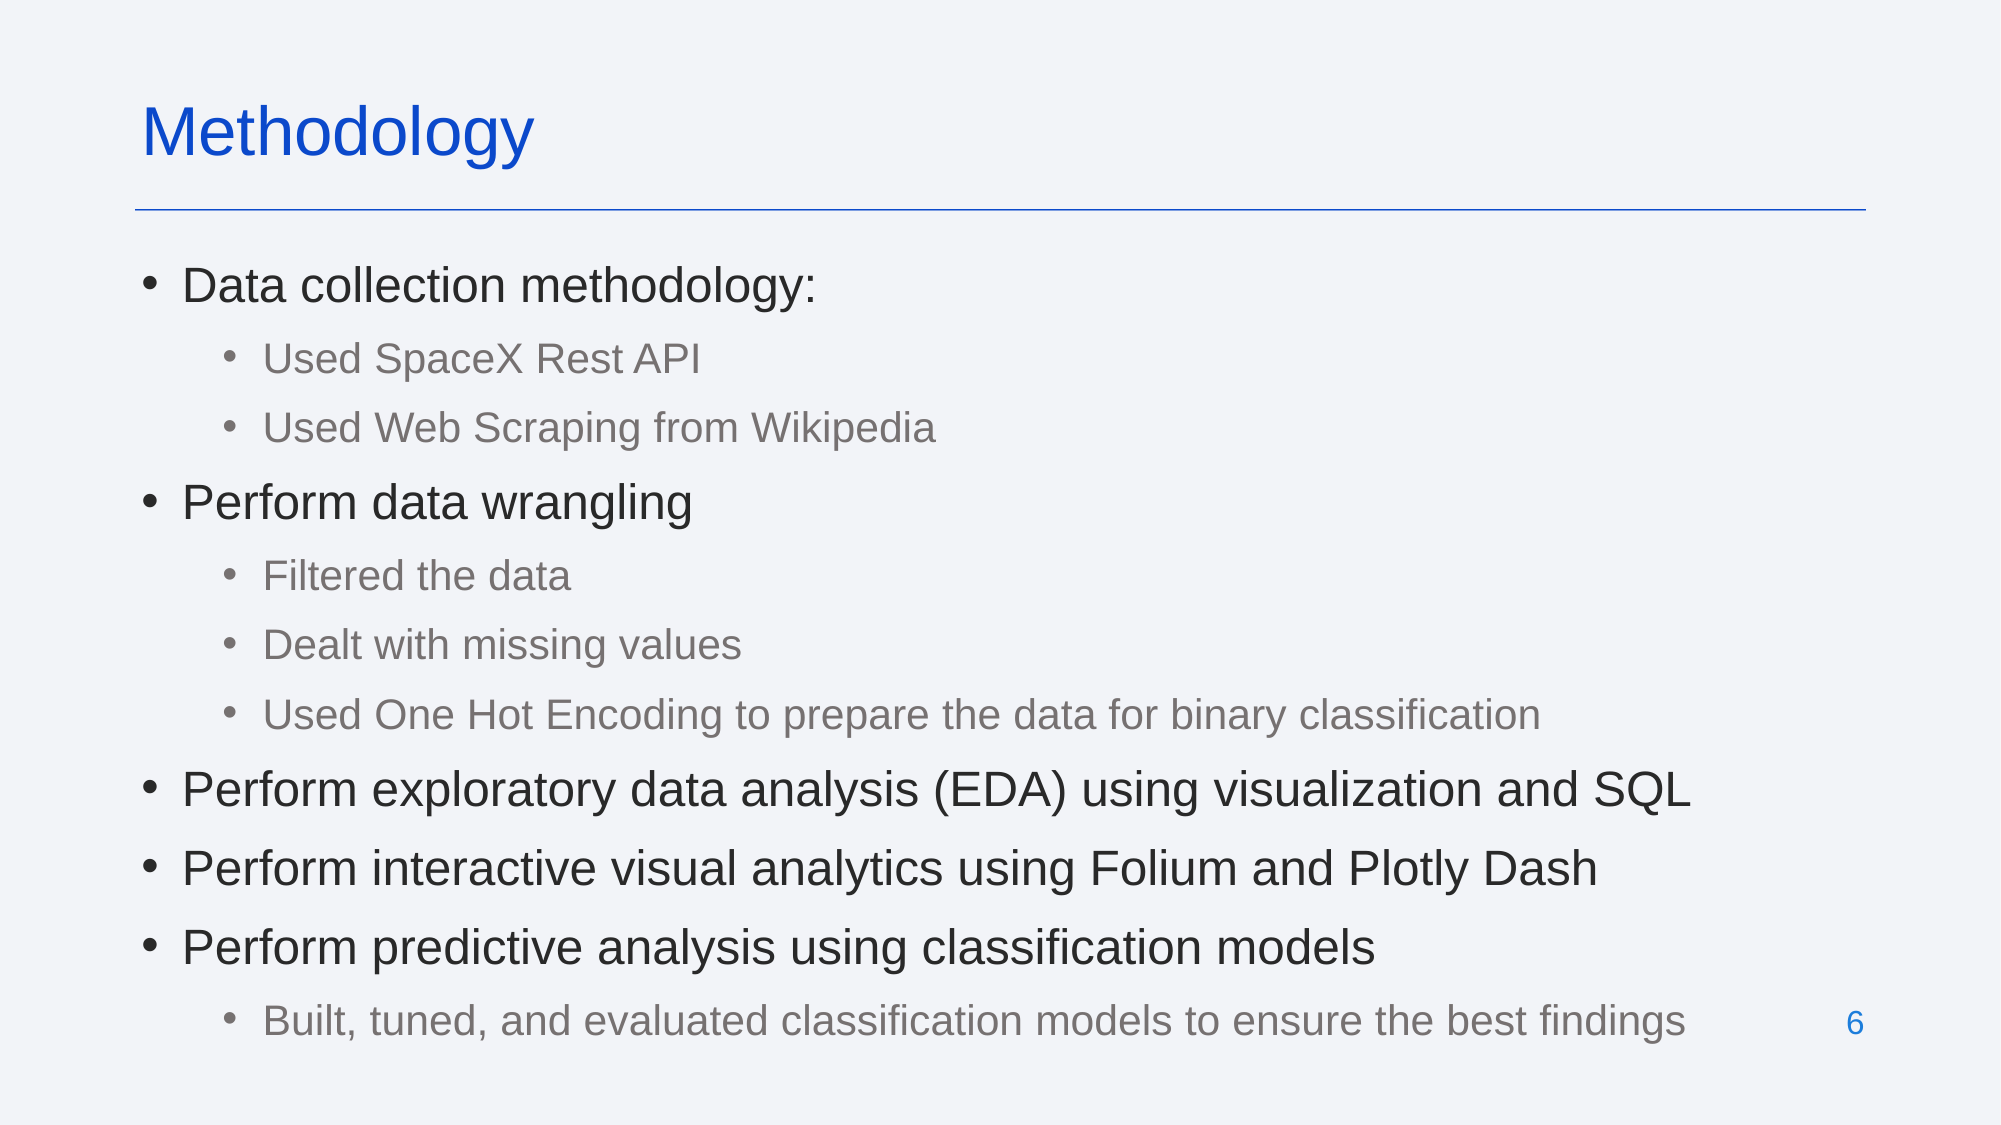

Methodology
Data collection methodology:
Used SpaceX Rest API
Used Web Scraping from Wikipedia
Perform data wrangling
Filtered the data
Dealt with missing values
Used One Hot Encoding to prepare the data for binary classification
Perform exploratory data analysis (EDA) using visualization and SQL
Perform interactive visual analytics using Folium and Plotly Dash
Perform predictive analysis using classification models
Built, tuned, and evaluated classification models to ensure the best findings

6